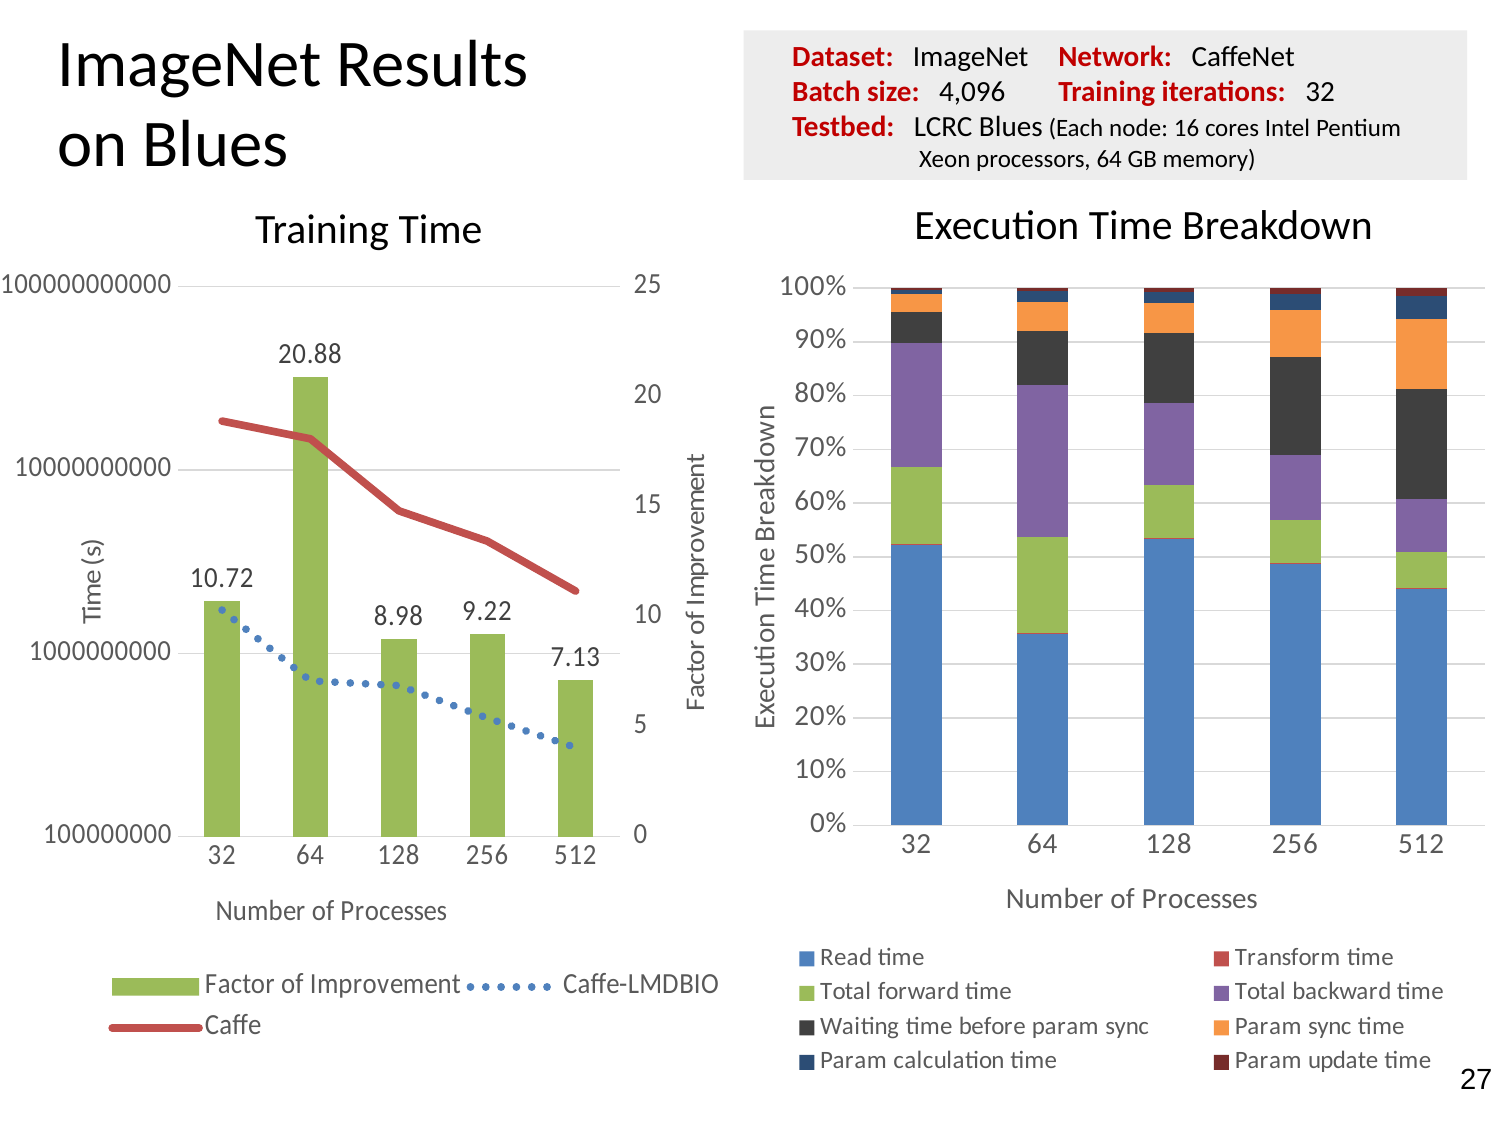

# ImageNet Results on Blues
Dataset:   ImageNet	Network:   CaffeNet
Batch size:   4,096	Training iterations:   32
Testbed:   LCRC Blues (Each node: 16 cores Intel Pentium Xeon processors, 64 GB memory)
Execution Time Breakdown
Training Time

### Chart

| Category | Factor of Improvement | Caffe-LMDBIO | Caffe |
|---|---|---|---|

### Chart

| Category | Read time | Transform time | Total forward time | Total backward time | Waiting time before param sync | Param sync time | Param calculation time | Param update time |
|---|---|---|---|---|---|---|---|---|
| 32.0 | 897393000.0 | 2826030.0 | 249167625.0 | 396311000.0 | 98356100.0 | 59721200.0 | 13399700.0 | 4205600.0 |
| 64.0 | 252104000.0 | 1425600.0 | 126016000.0 | 200468000.0 | 70251900.0 | 39087300.0 | 13288700.0 | 4340250.0 |
| 128.0 | 356375000.0 | 721699.0 | 65065250.0 | 101907000.0 | 86557800.0 | 38018500.0 | 13416500.0 | 4321920.0 |
| 256.0 | 216077000.0 | 362982.0 | 35262000.0 | 54139100.0 | 80339200.0 | 39108400.0 | 13484200.0 | 4487450.0 |
| 512.0 | 135148400.0 | 182800.0 | 20377600.0 | 30578500.0 | 62510300.0 | 39782400.0 | 13256400.0 | 4296590.0 |
27